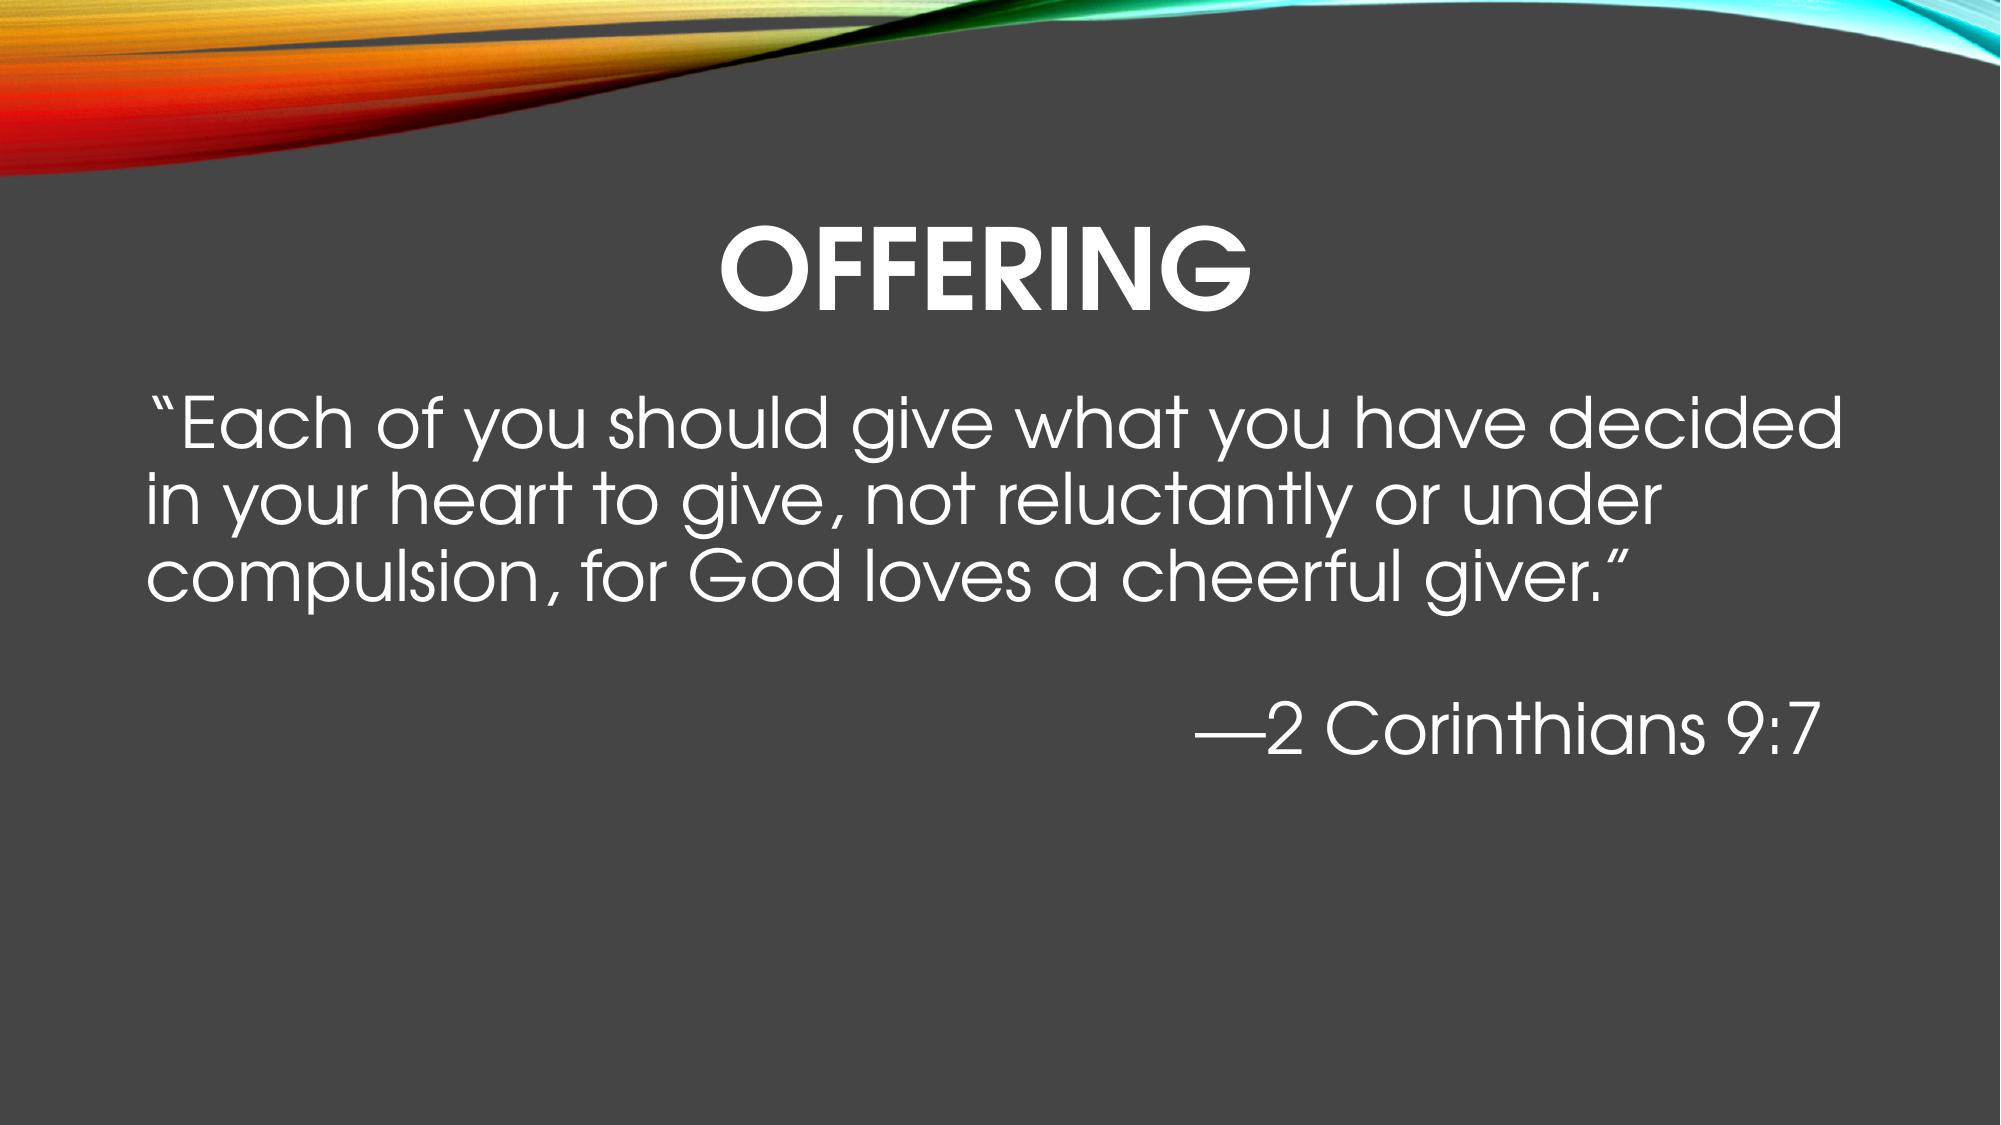

# OFFERING
“Each of you should give what you have decided in your heart to give, not reluctantly or under compulsion, for God loves a cheerful giver.”

			—2 Corinthians 9:7